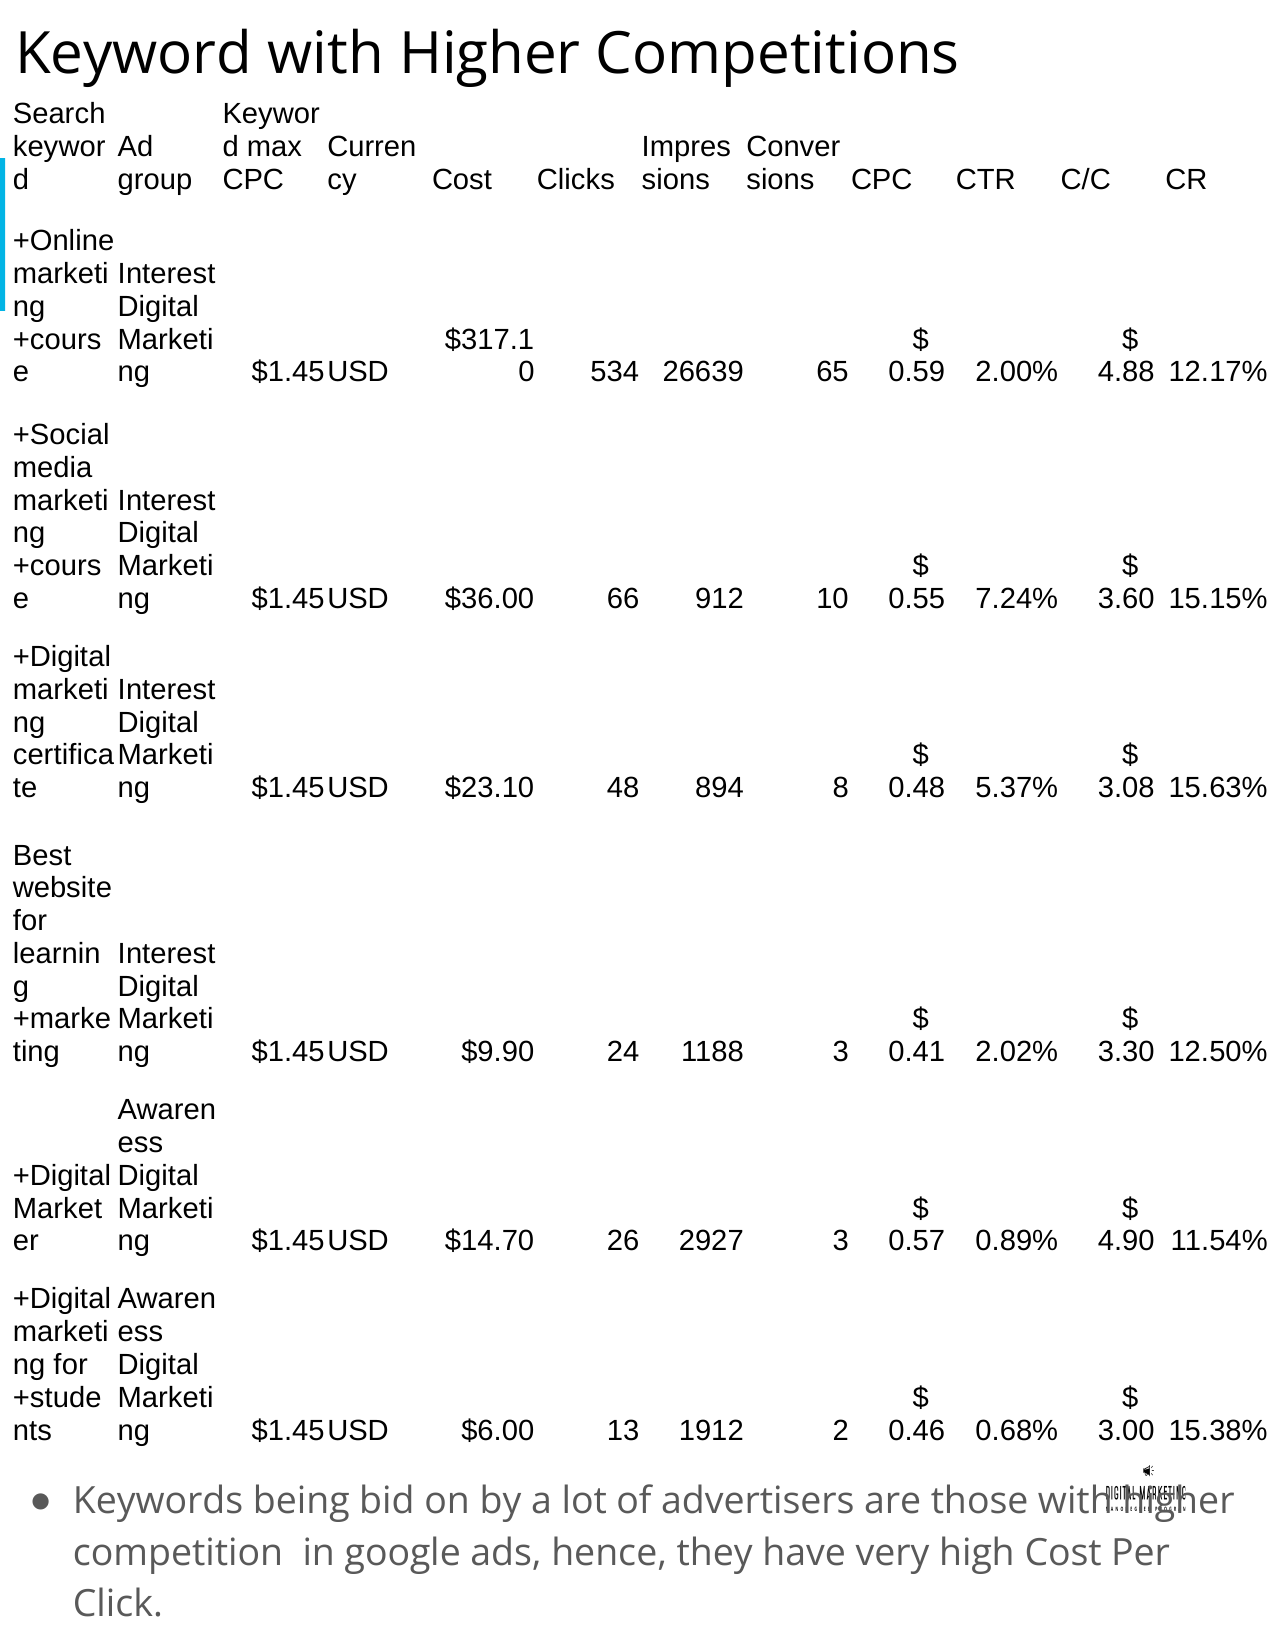

# Keyword with Higher Competitions
| Search keyword | Ad group | Keyword max CPC | Currency | Cost | Clicks | Impressions | Conversions | CPC | CTR | C/C | CR |
| --- | --- | --- | --- | --- | --- | --- | --- | --- | --- | --- | --- |
| +Online marketing +course | Interest Digital Marketing | $1.45 | USD | $317.10 | 534 | 26639 | 65 | $ 0.59 | 2.00% | $ 4.88 | 12.17% |
| +Social media marketing +course | Interest Digital Marketing | $1.45 | USD | $36.00 | 66 | 912 | 10 | $ 0.55 | 7.24% | $ 3.60 | 15.15% |
| +Digital marketing certificate | Interest Digital Marketing | $1.45 | USD | $23.10 | 48 | 894 | 8 | $ 0.48 | 5.37% | $ 3.08 | 15.63% |
| Best website for learning +marketing | Interest Digital Marketing | $1.45 | USD | $9.90 | 24 | 1188 | 3 | $ 0.41 | 2.02% | $ 3.30 | 12.50% |
| +Digital Marketer | Awareness Digital Marketing | $1.45 | USD | $14.70 | 26 | 2927 | 3 | $ 0.57 | 0.89% | $ 4.90 | 11.54% |
| +Digital marketing for +students | Awareness Digital Marketing | $1.45 | USD | $6.00 | 13 | 1912 | 2 | $ 0.46 | 0.68% | $ 3.00 | 15.38% |
Keywords being bid on by a lot of advertisers are those with higher competition  in google ads, hence, they have very high Cost Per Click.